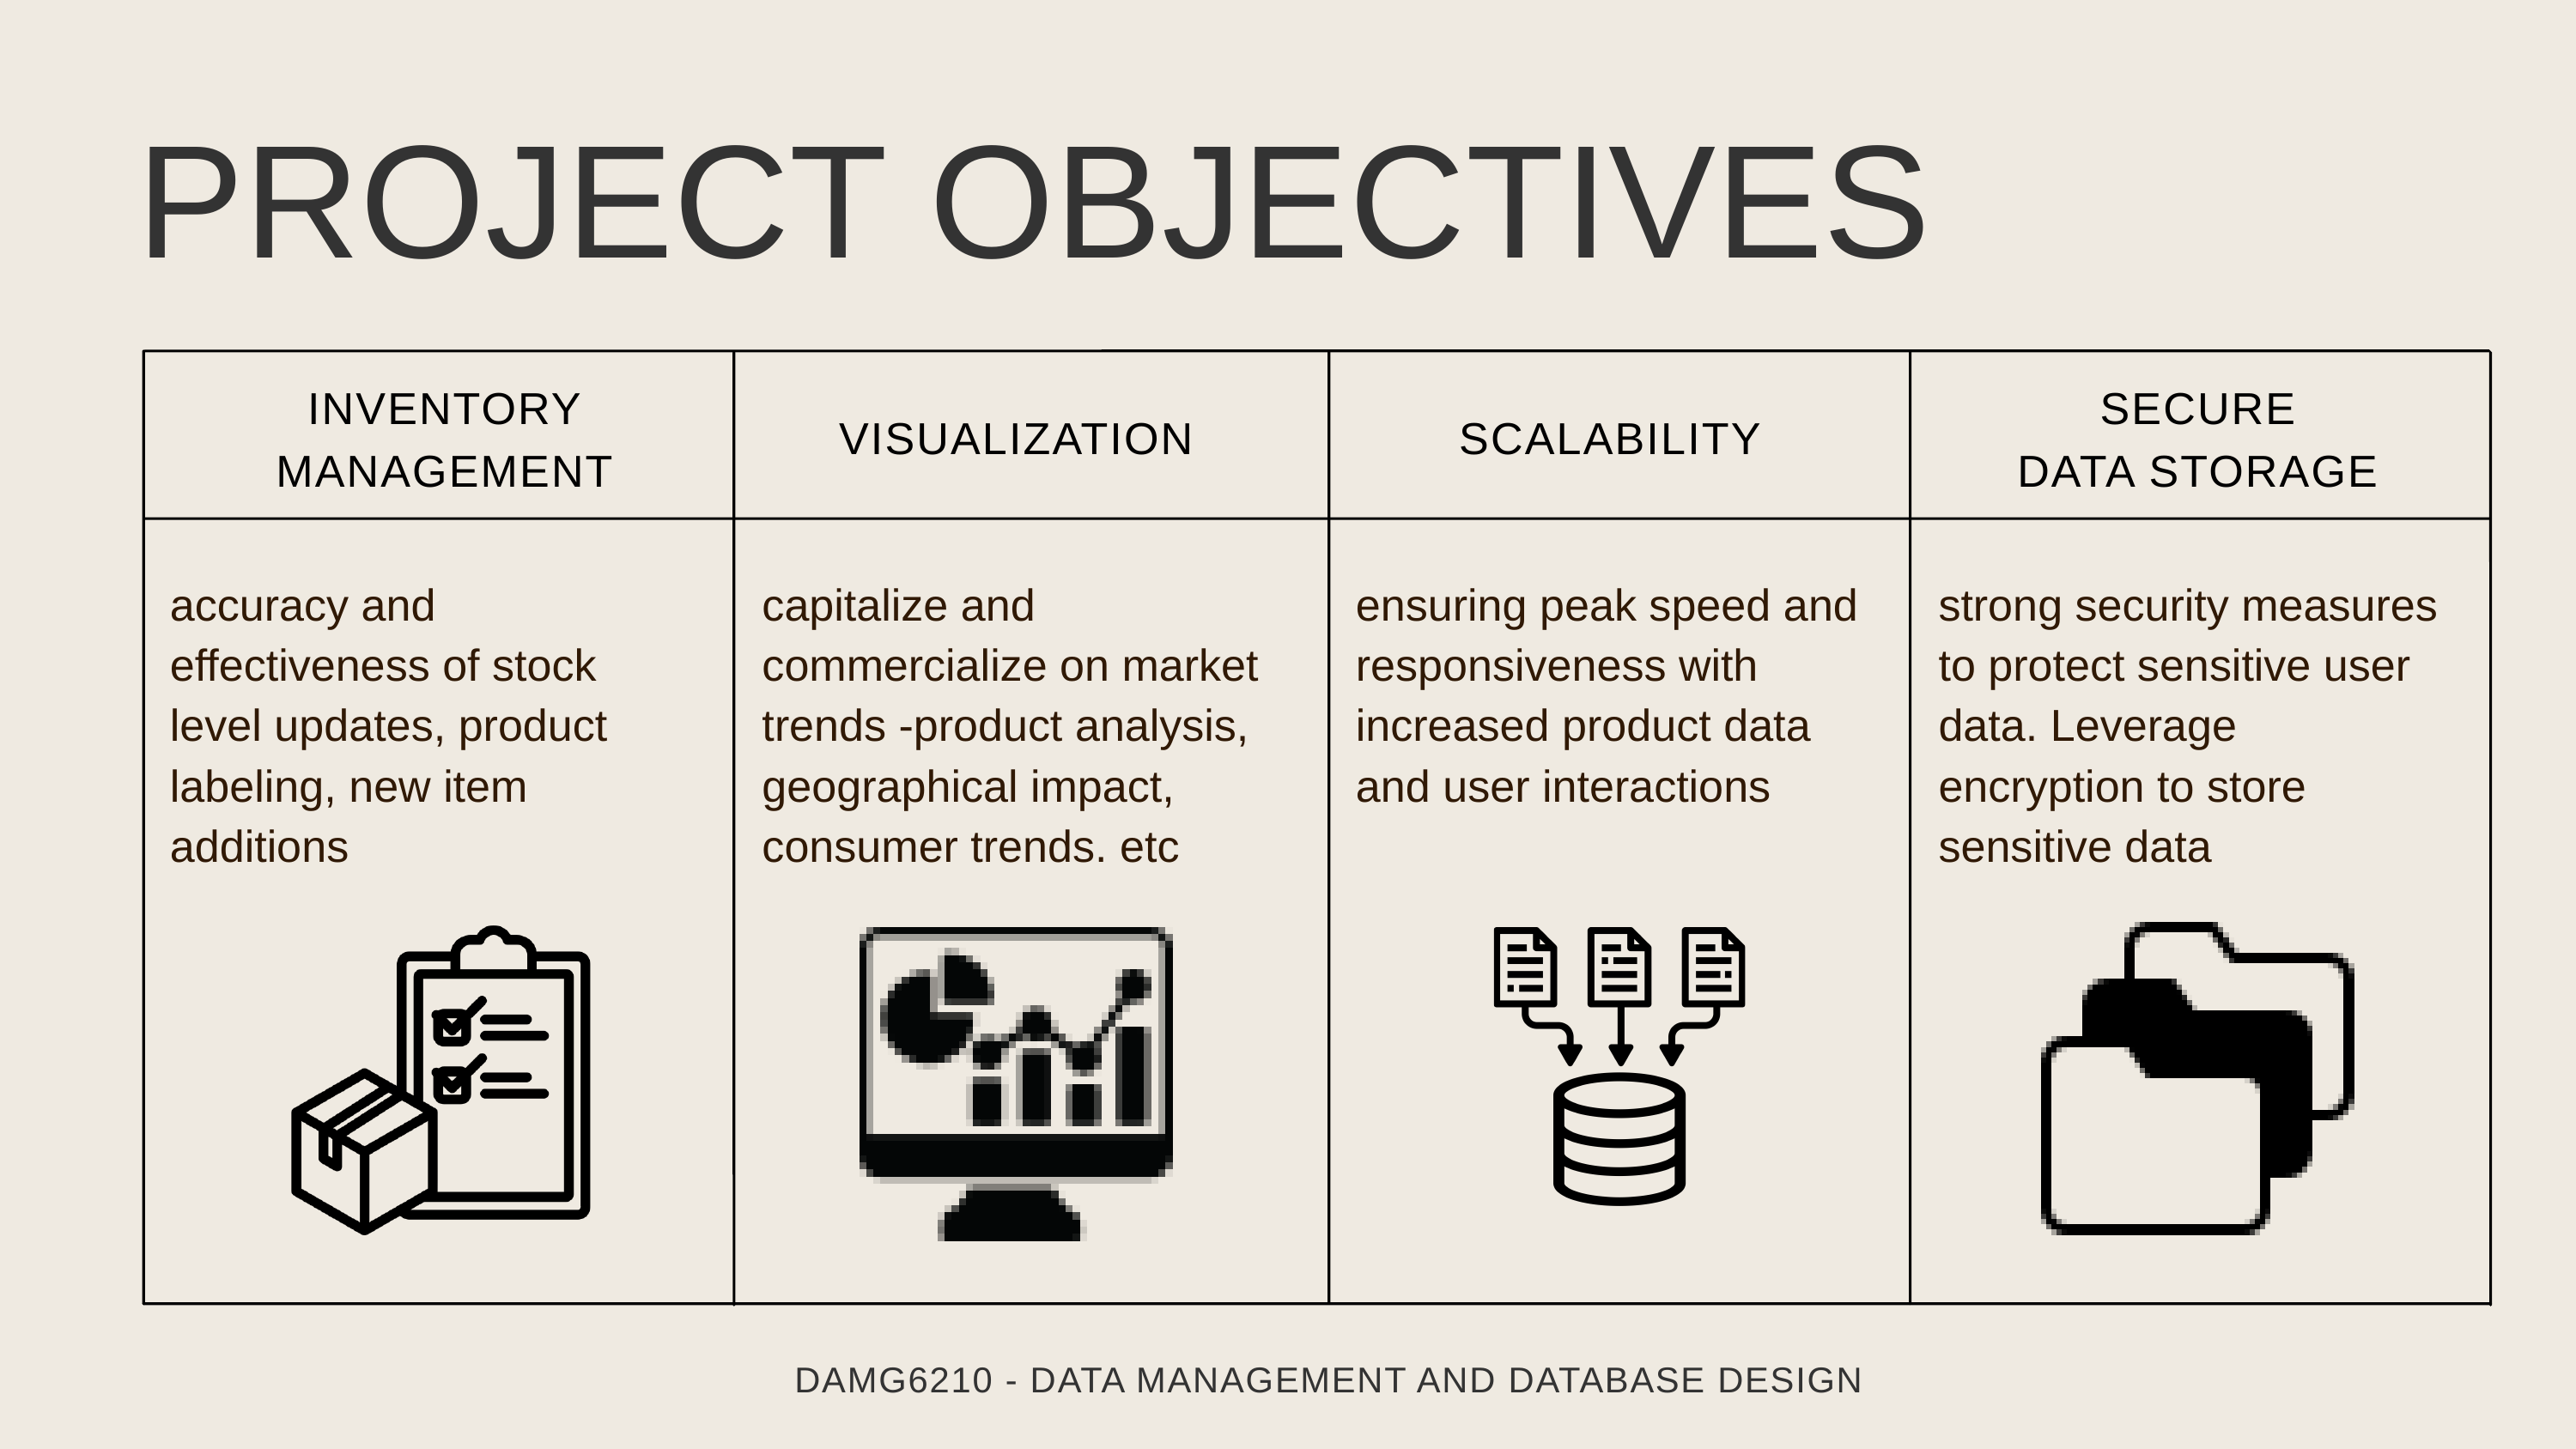

PROJECT OBJECTIVES

INVENTORY
MANAGEMENT
SECURE
DATA STORAGE
VISUALIZATION
SCALABILITY

accuracy and
effectiveness of stock
level updates, product labeling, new item
additions
capitalize and
commercialize on market trends -product analysis, geographical impact, consumer trends. etc
ensuring peak speed and responsiveness with
increased product data
and user interactions
strong security measures
to protect sensitive user
data. Leverage
encryption to store
sensitive data

DAMG6210 - DATA MANAGEMENT AND DATABASE DESIGN